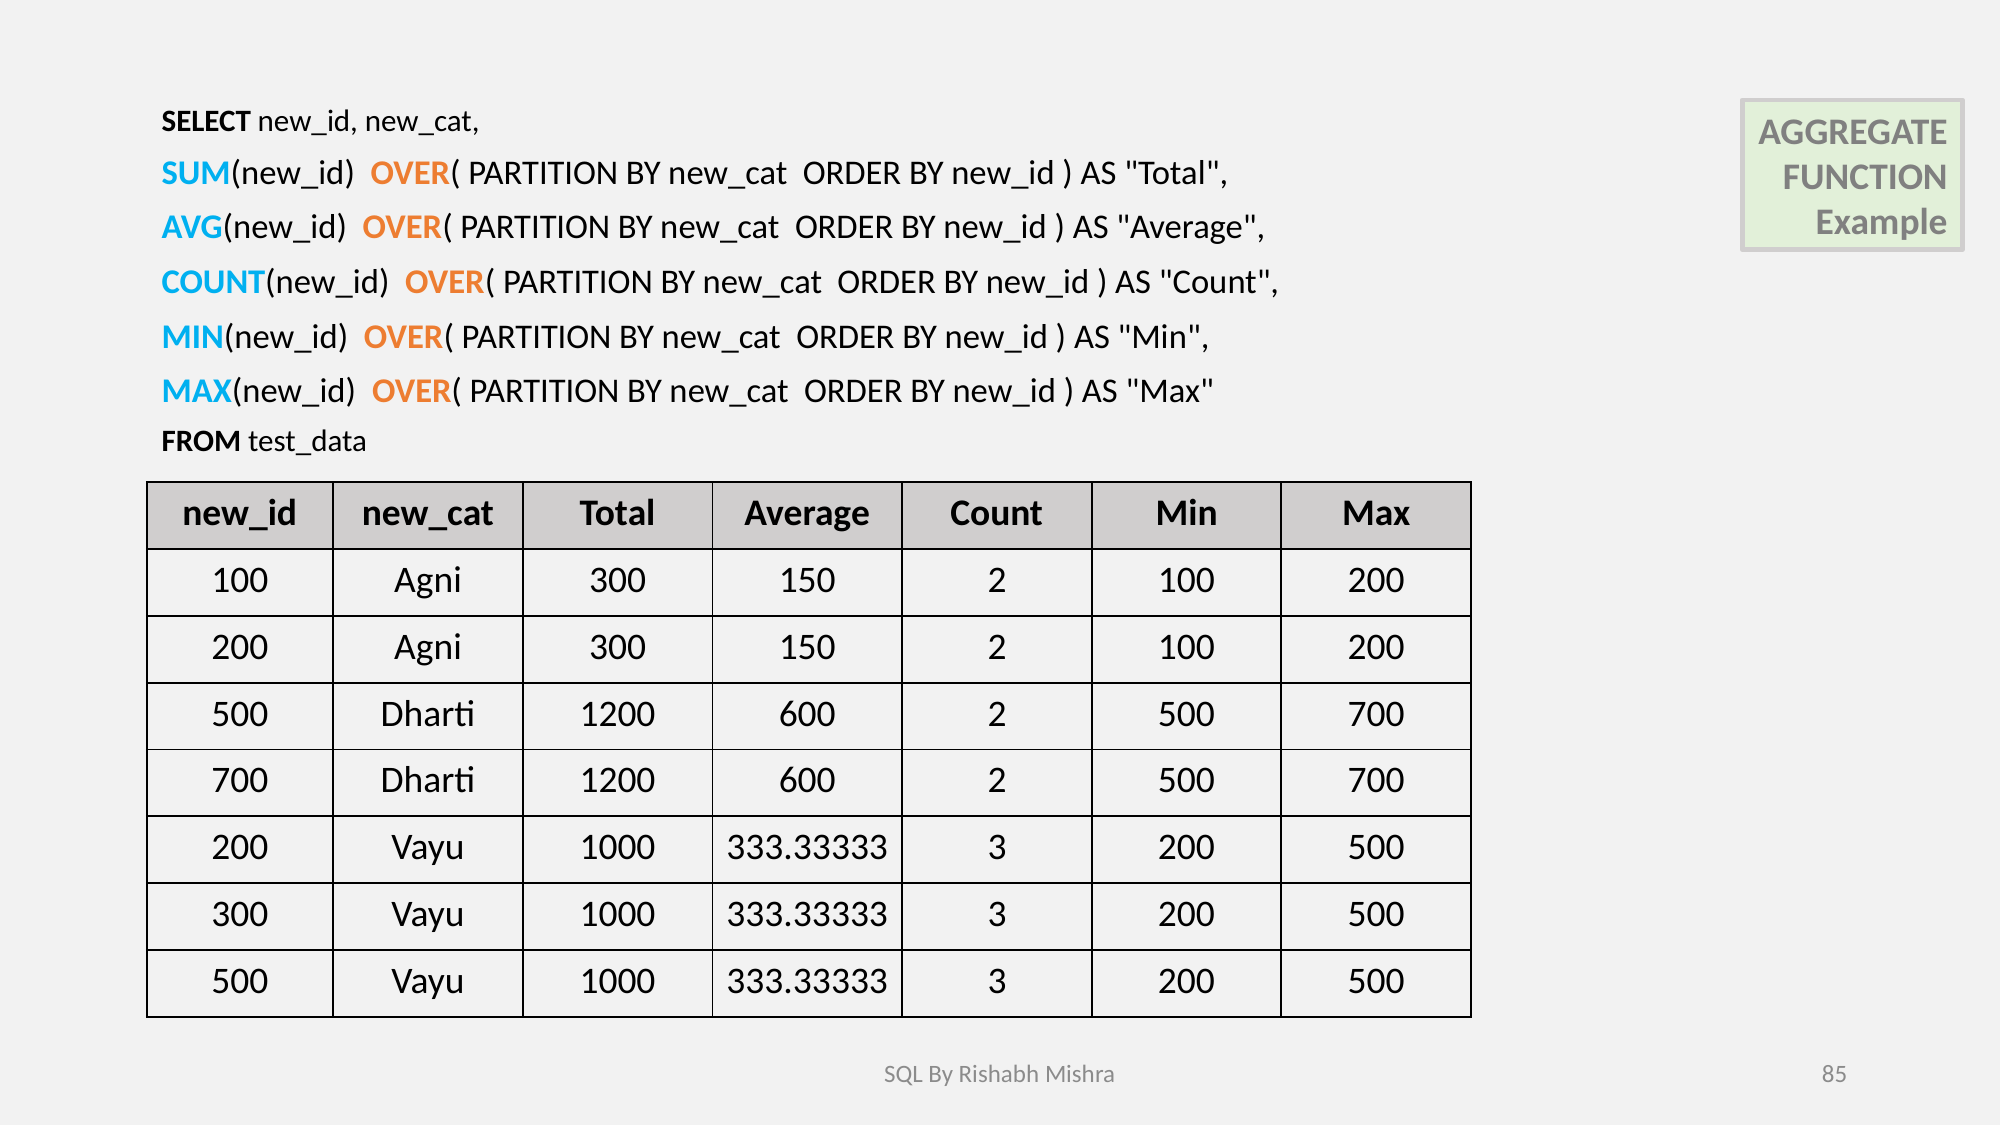

SELECT new_id, new_cat,
SUM(new_id)  OVER( PARTITION BY new_cat  ORDER BY new_id ) AS "Total",
AVG(new_id)  OVER( PARTITION BY new_cat  ORDER BY new_id ) AS "Average",
COUNT(new_id)  OVER( PARTITION BY new_cat  ORDER BY new_id ) AS "Count",
MIN(new_id)  OVER( PARTITION BY new_cat  ORDER BY new_id ) AS "Min",
MAX(new_id)  OVER( PARTITION BY new_cat  ORDER BY new_id ) AS "Max"
FROM test_data
AGGREGATE
FUNCTION
Example
| new\_id | new\_cat | Total | Average | Count | Min | Max |
| --- | --- | --- | --- | --- | --- | --- |
| 100 | Agni | 300 | 150 | 2 | 100 | 200 |
| 200 | Agni | 300 | 150 | 2 | 100 | 200 |
| 500 | Dharti | 1200 | 600 | 2 | 500 | 700 |
| 700 | Dharti | 1200 | 600 | 2 | 500 | 700 |
| 200 | Vayu | 1000 | 333.33333 | 3 | 200 | 500 |
| 300 | Vayu | 1000 | 333.33333 | 3 | 200 | 500 |
| 500 | Vayu | 1000 | 333.33333 | 3 | 200 | 500 |
SQL By Rishabh Mishra
85